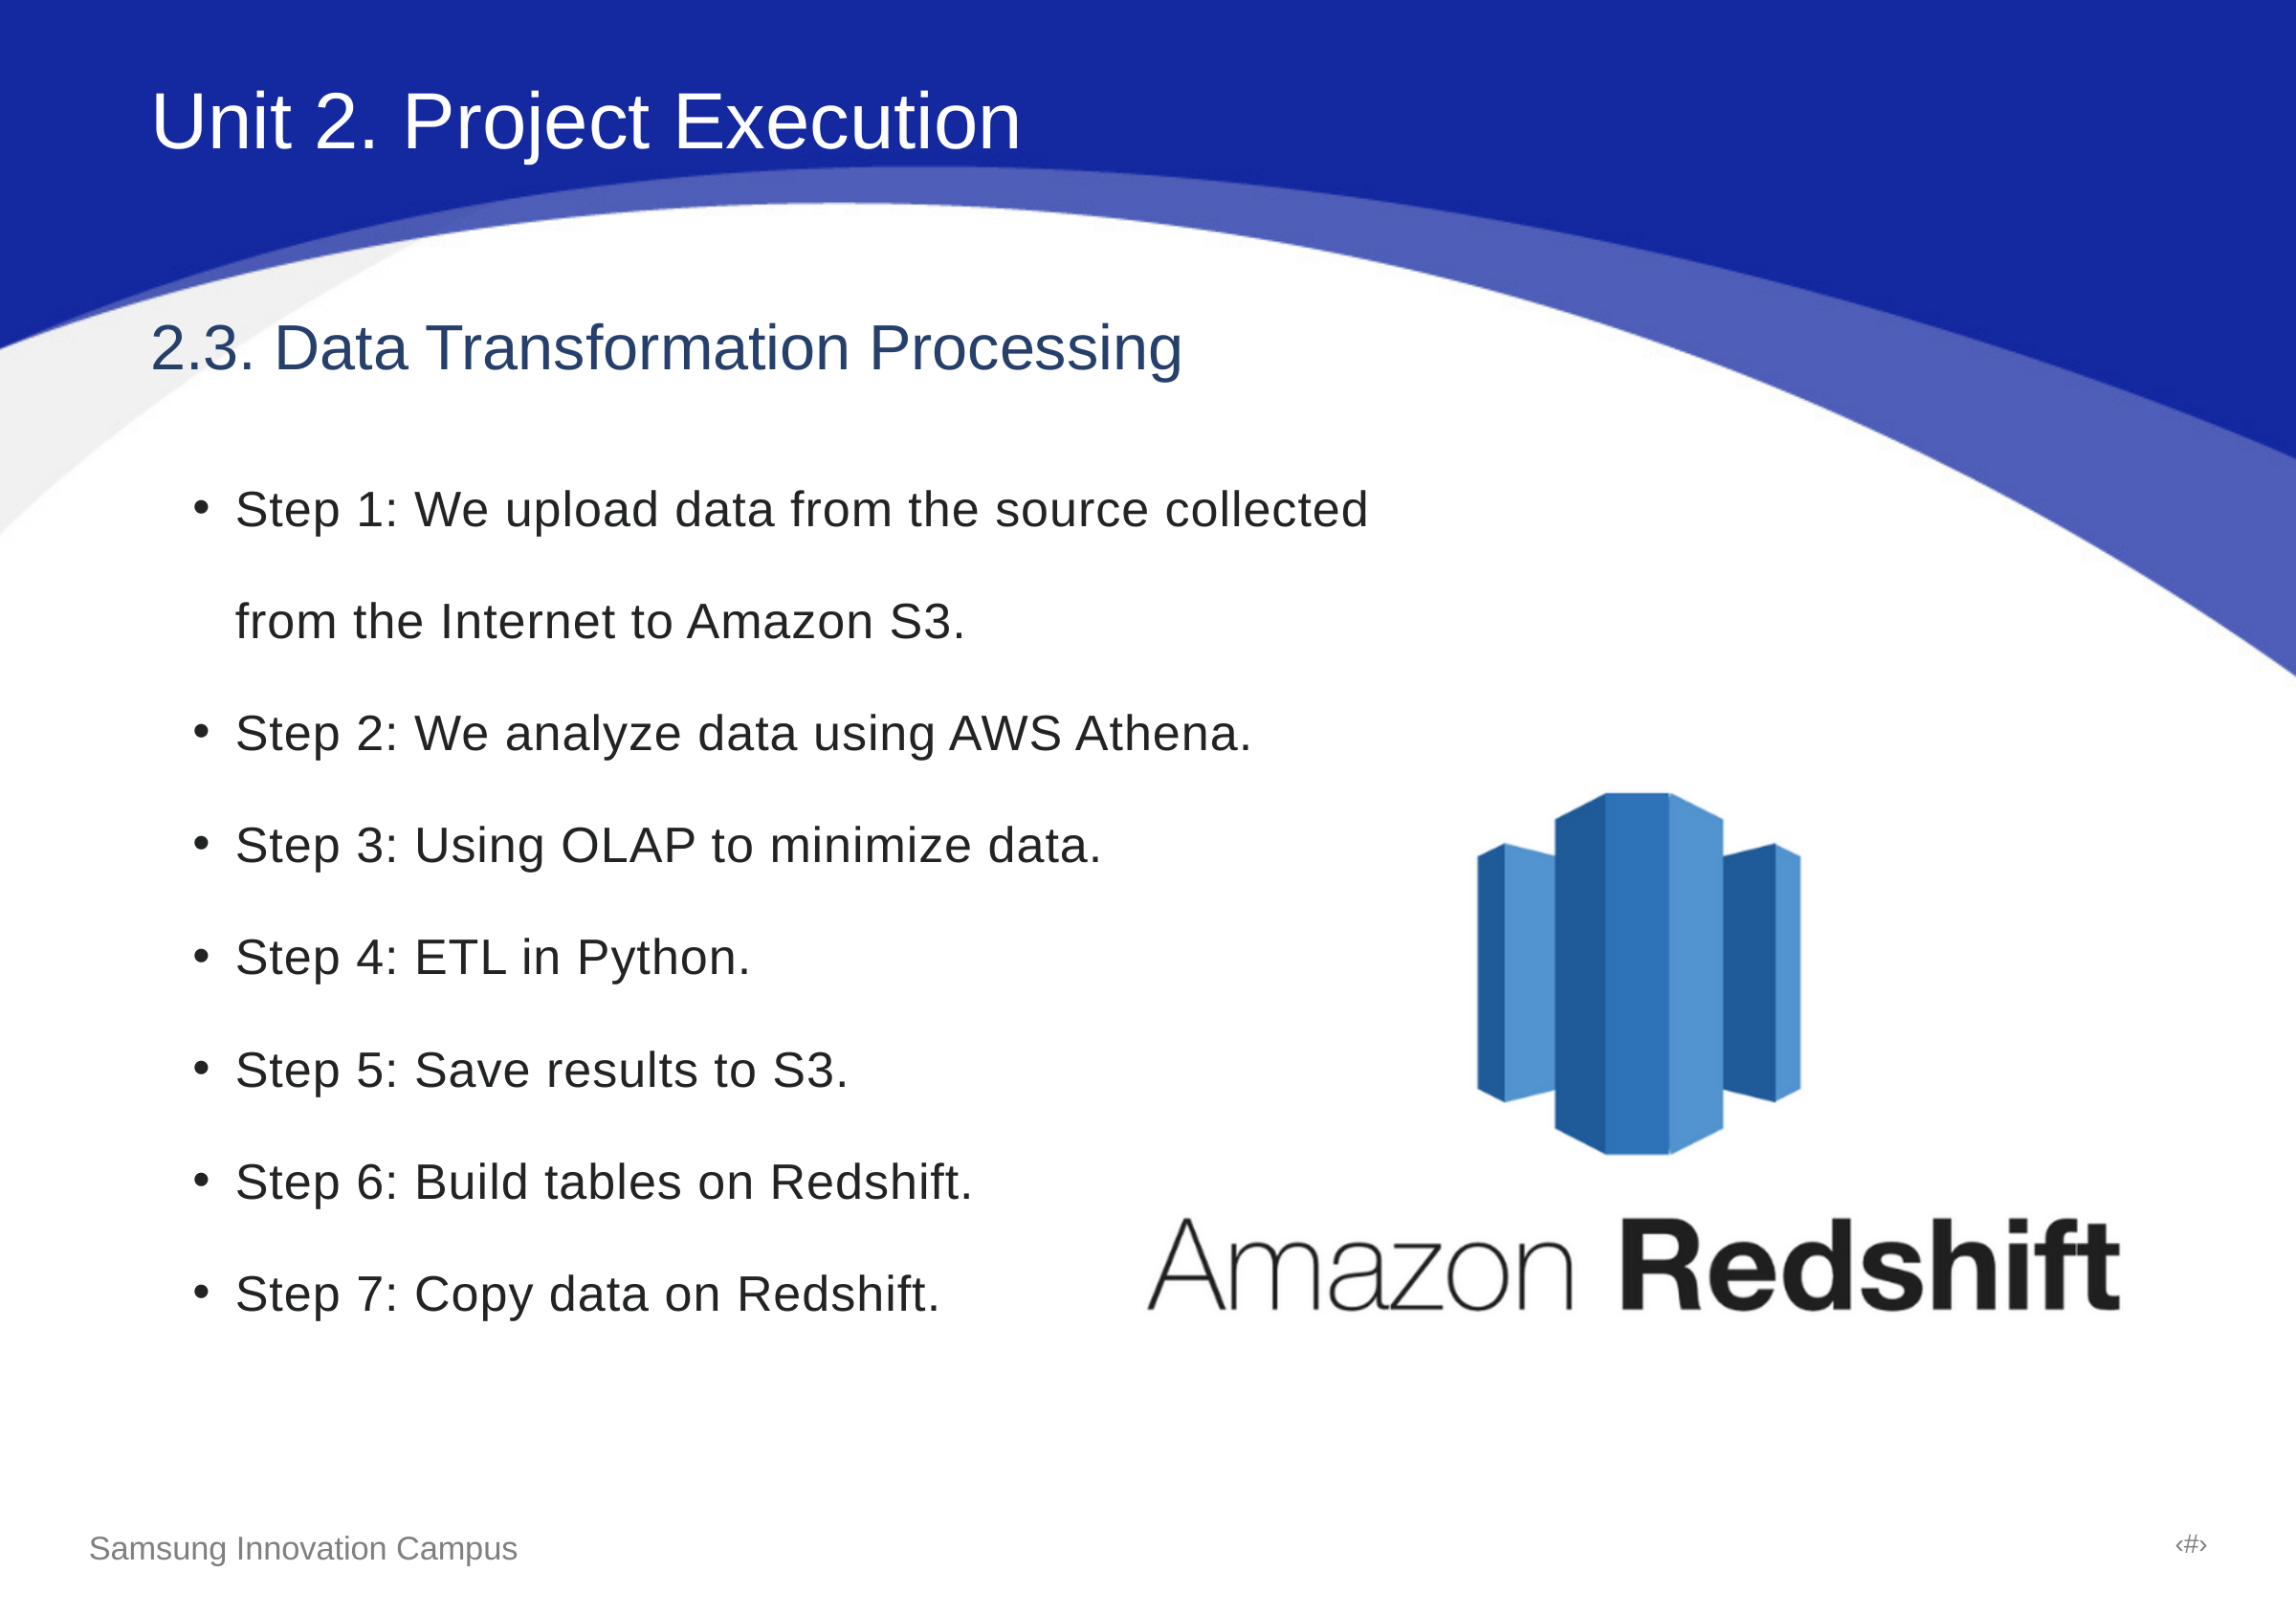

Unit 2. Project Execution
2.3. Data Transformation Processing
Step 1: We upload data from the source collected from the Internet to Amazon S3.
Step 2: We analyze data using AWS Athena.
Step 3: Using OLAP to minimize data.
Step 4: ETL in Python.
Step 5: Save results to S3.
Step 6: Build tables on Redshift.
Step 7: Copy data on Redshift.

‹#›
Samsung Innovation Campus